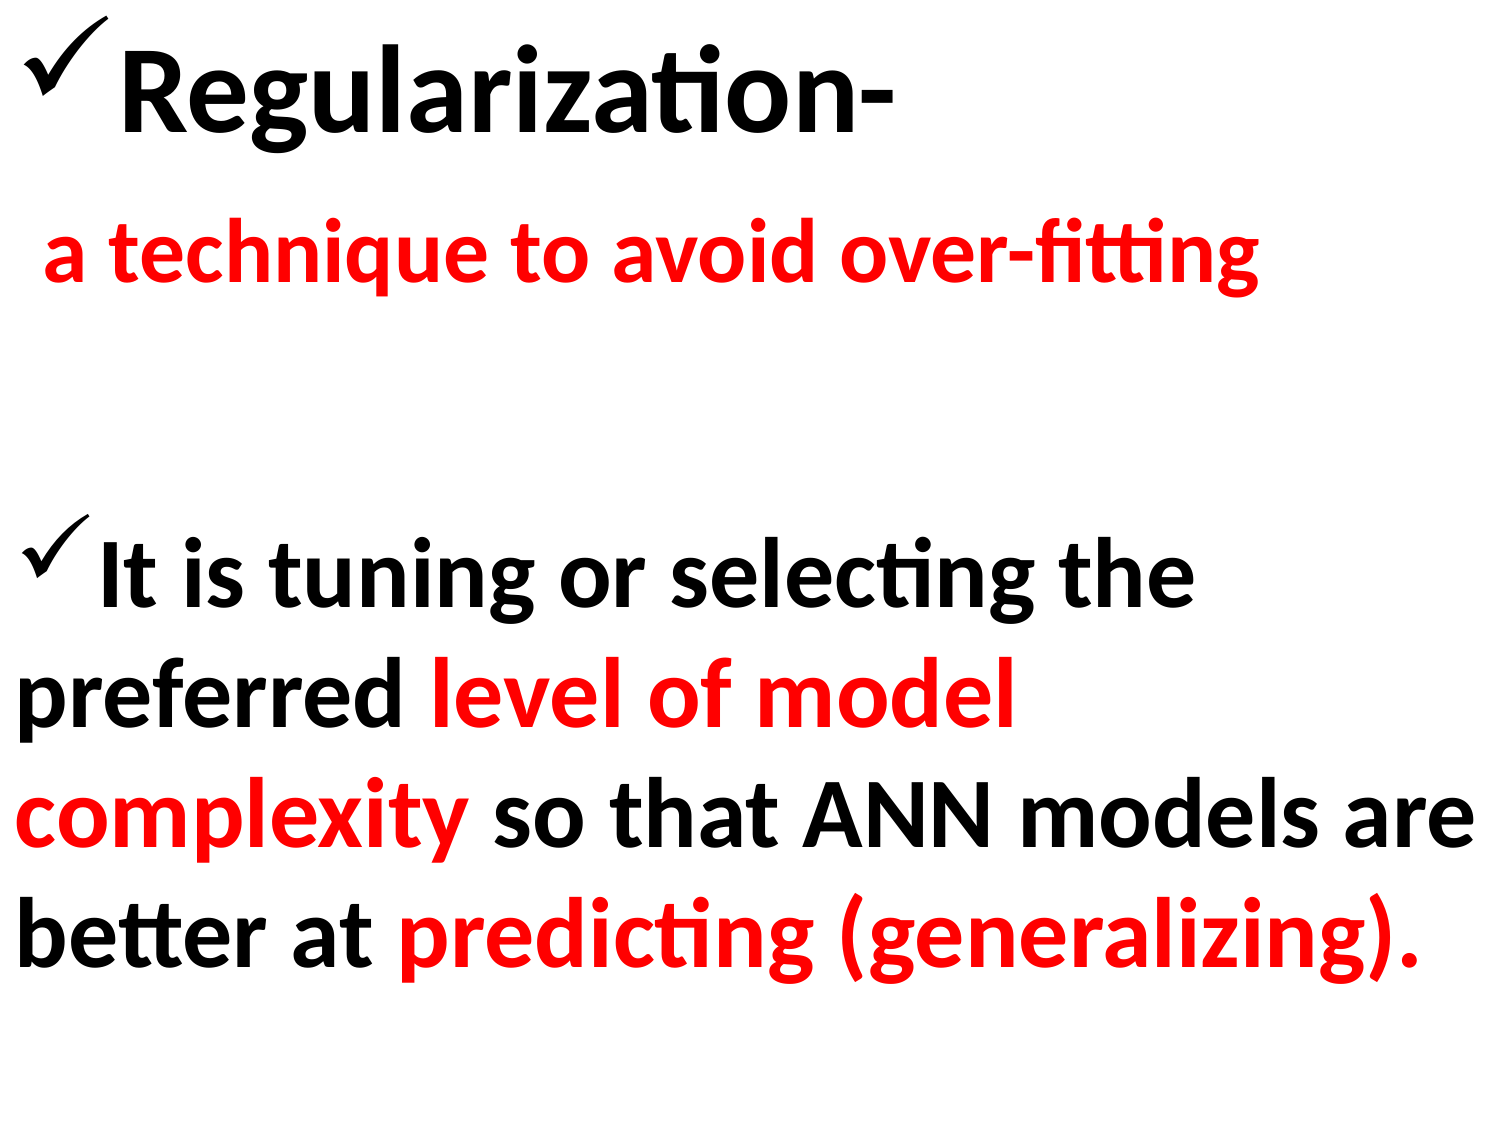

Regularization-
 a technique to avoid over-fitting

It is tuning or selecting the preferred level of model complexity so that ANN models are better at predicting (generalizing).